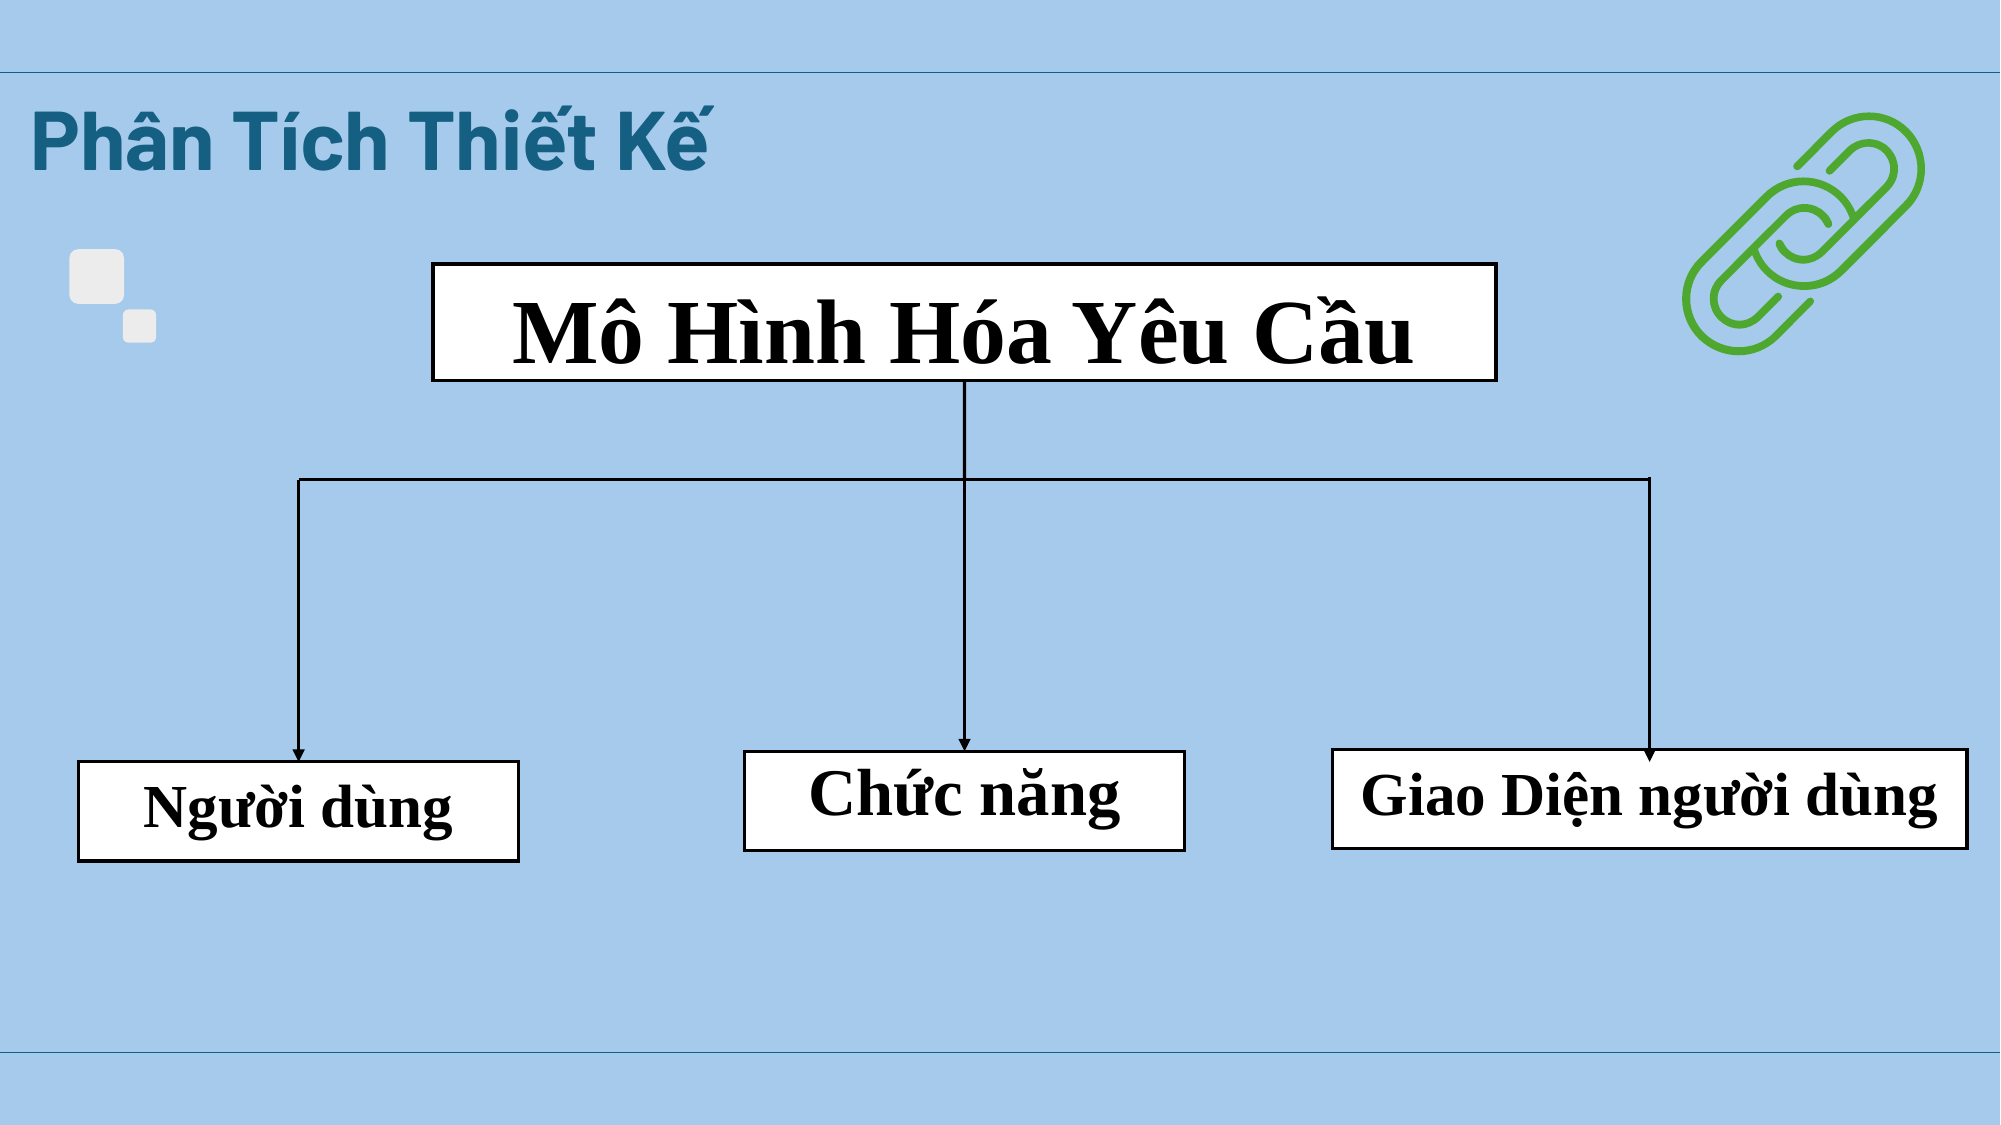

Phân Tích Thiết Kế

Mô Hình Hóa Yêu Cầu
Giao Diện người dùng
Chức năng
# Người dùng